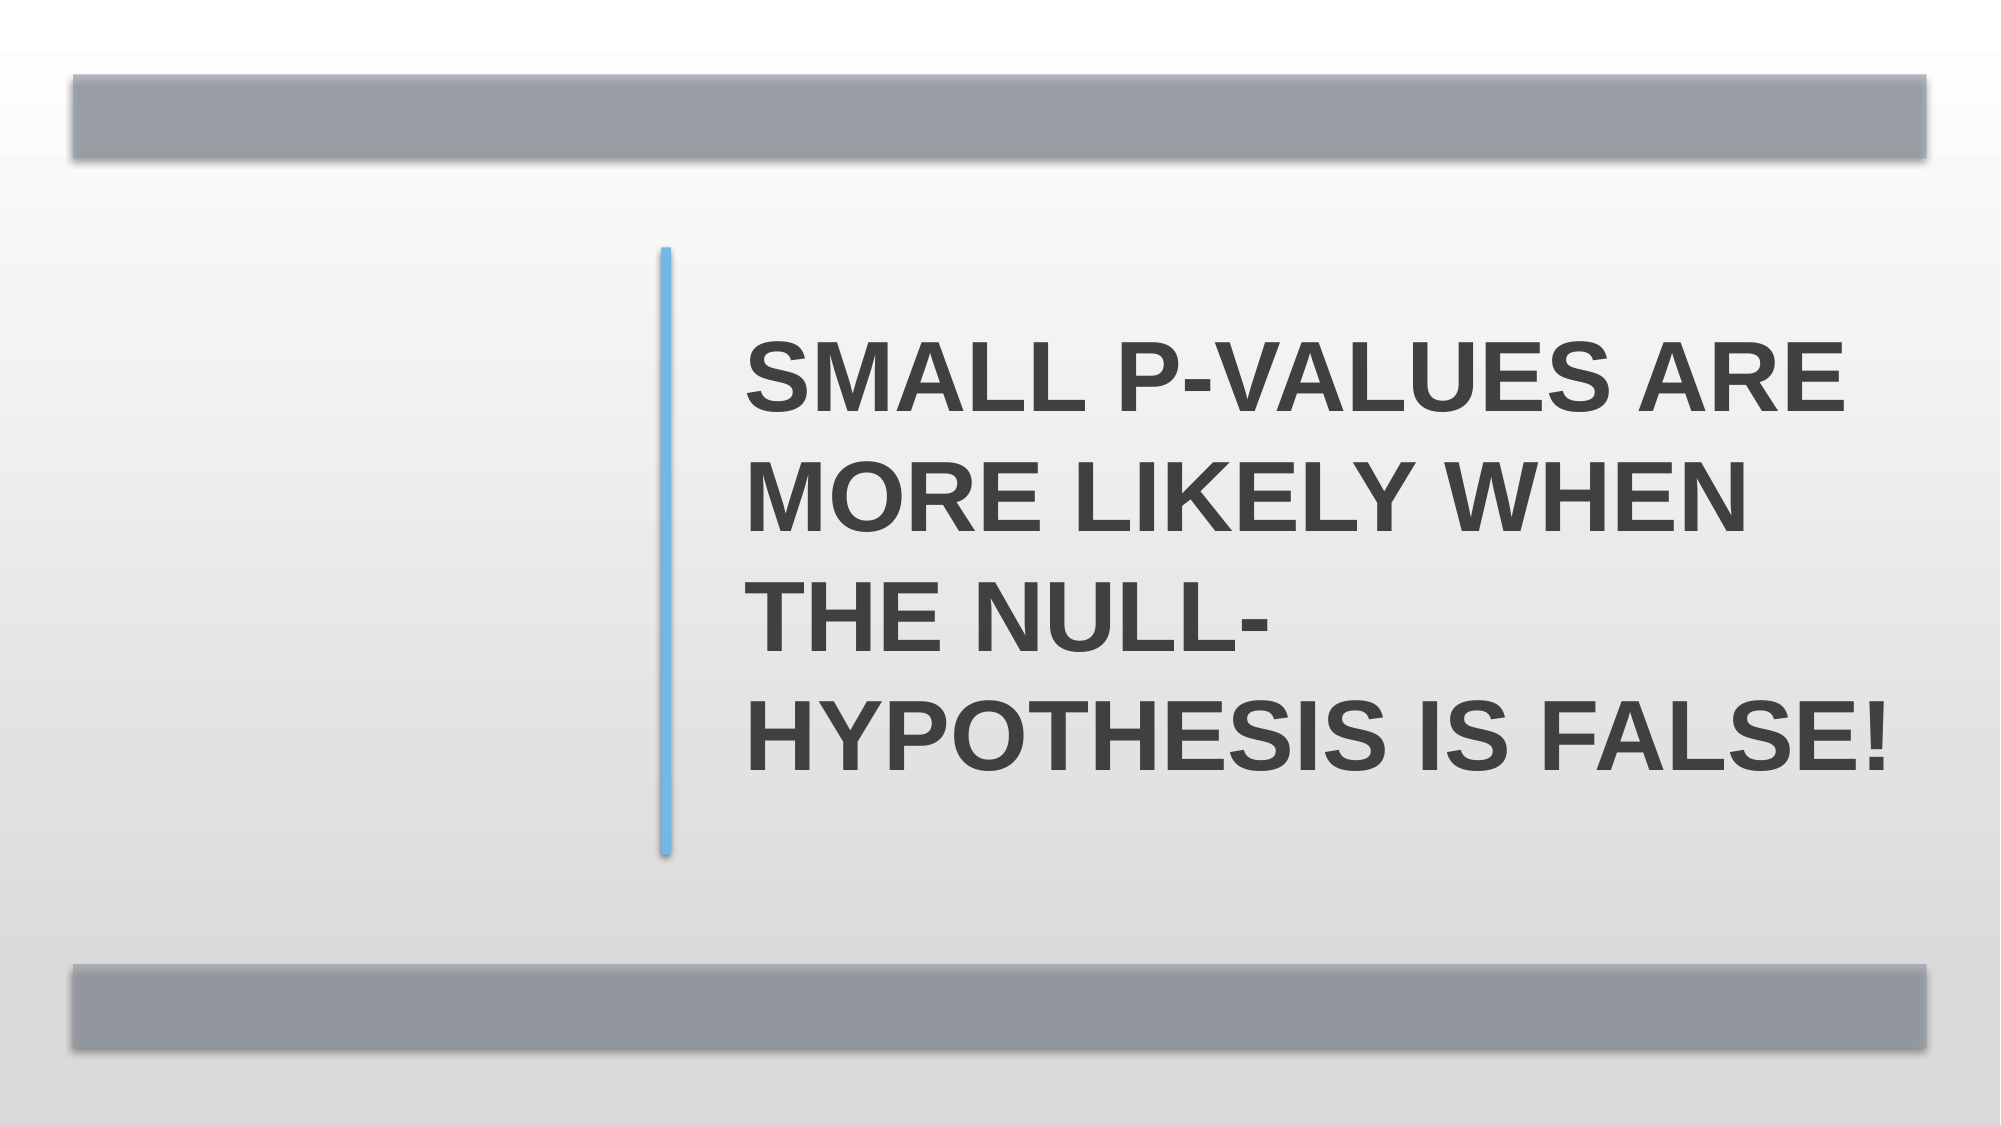

# Small p-values are more likely when the null-hypothesis is false!